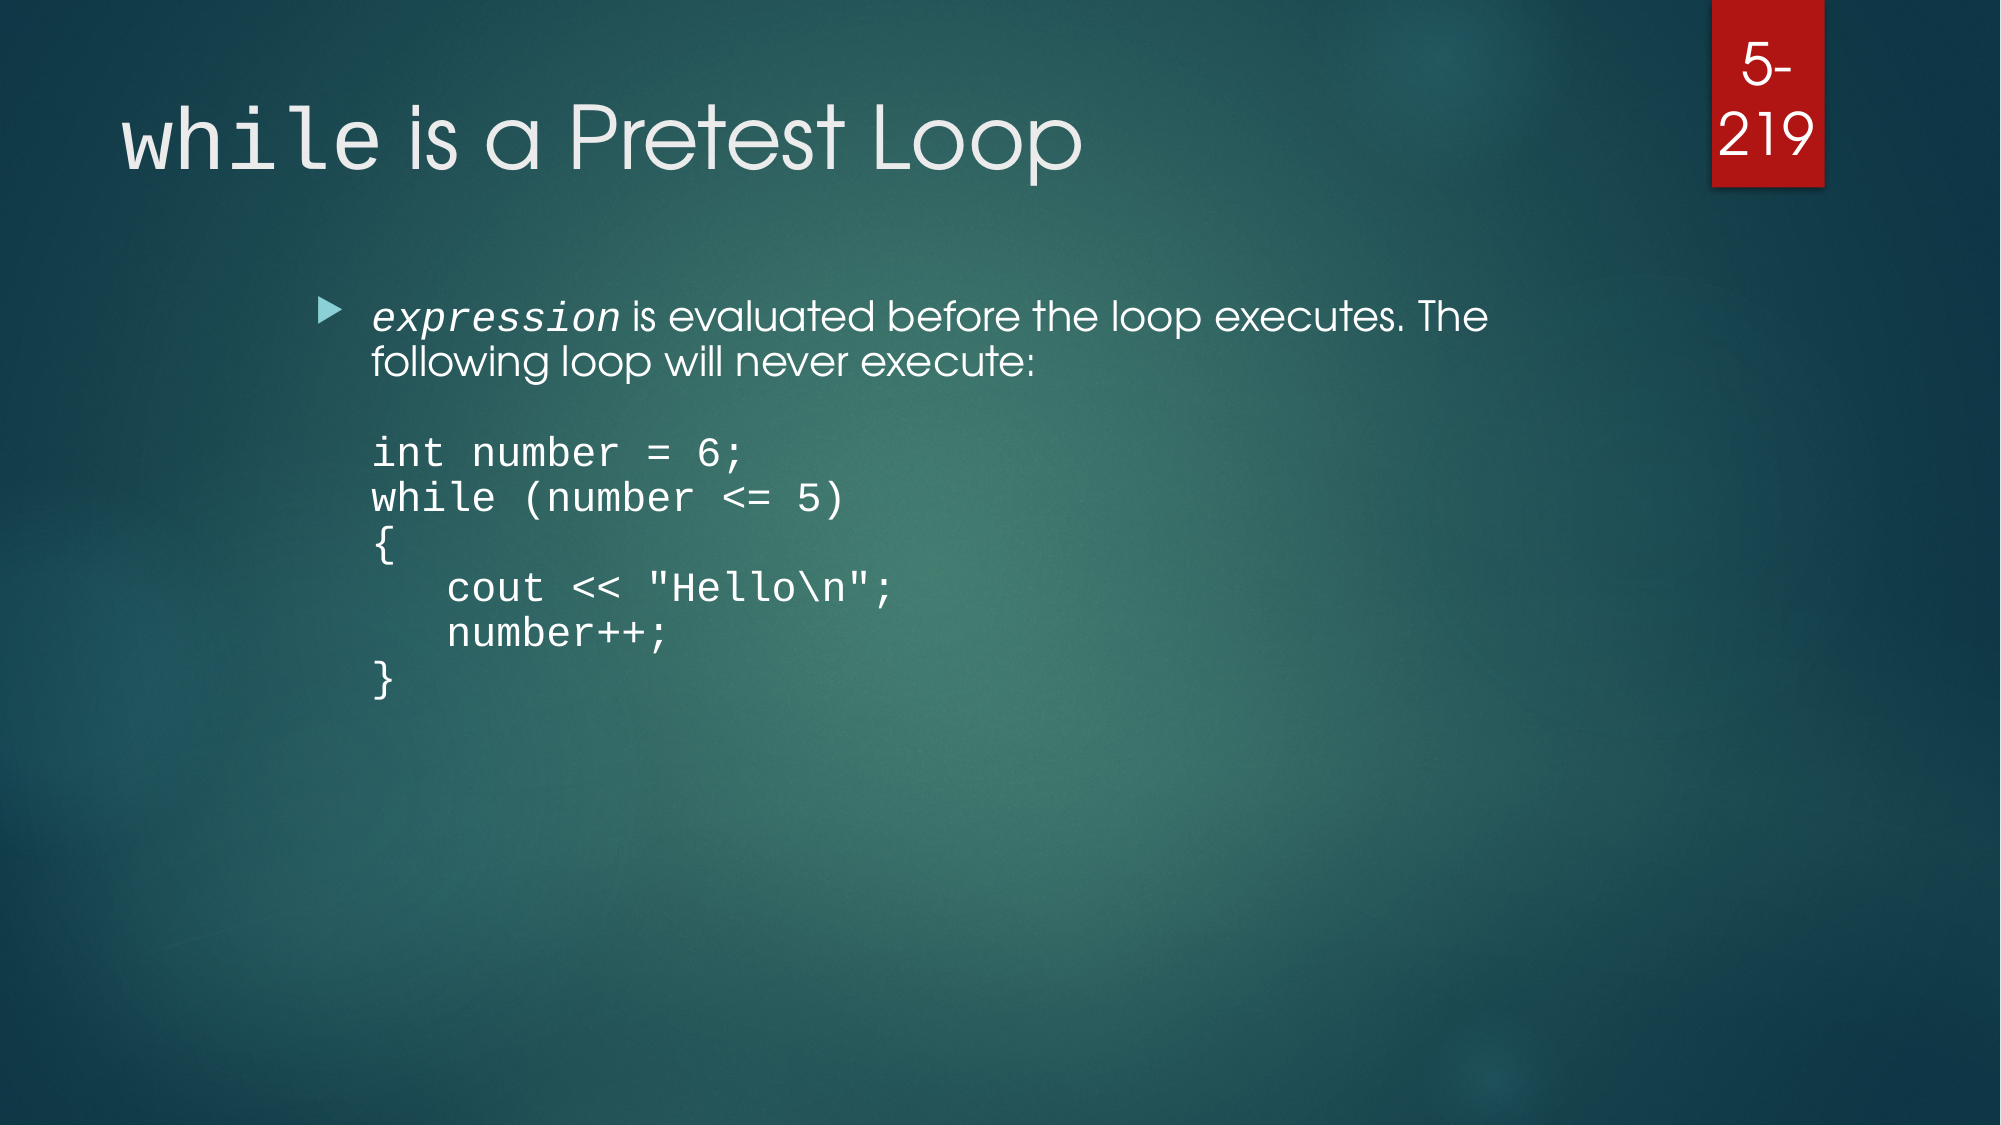

# while is a Pretest Loop
expression is evaluated before the loop executes. The following loop will never execute:
int number = 6;
while (number <= 5)
{
   cout << "Hello\n";
   number++;
}
5-219